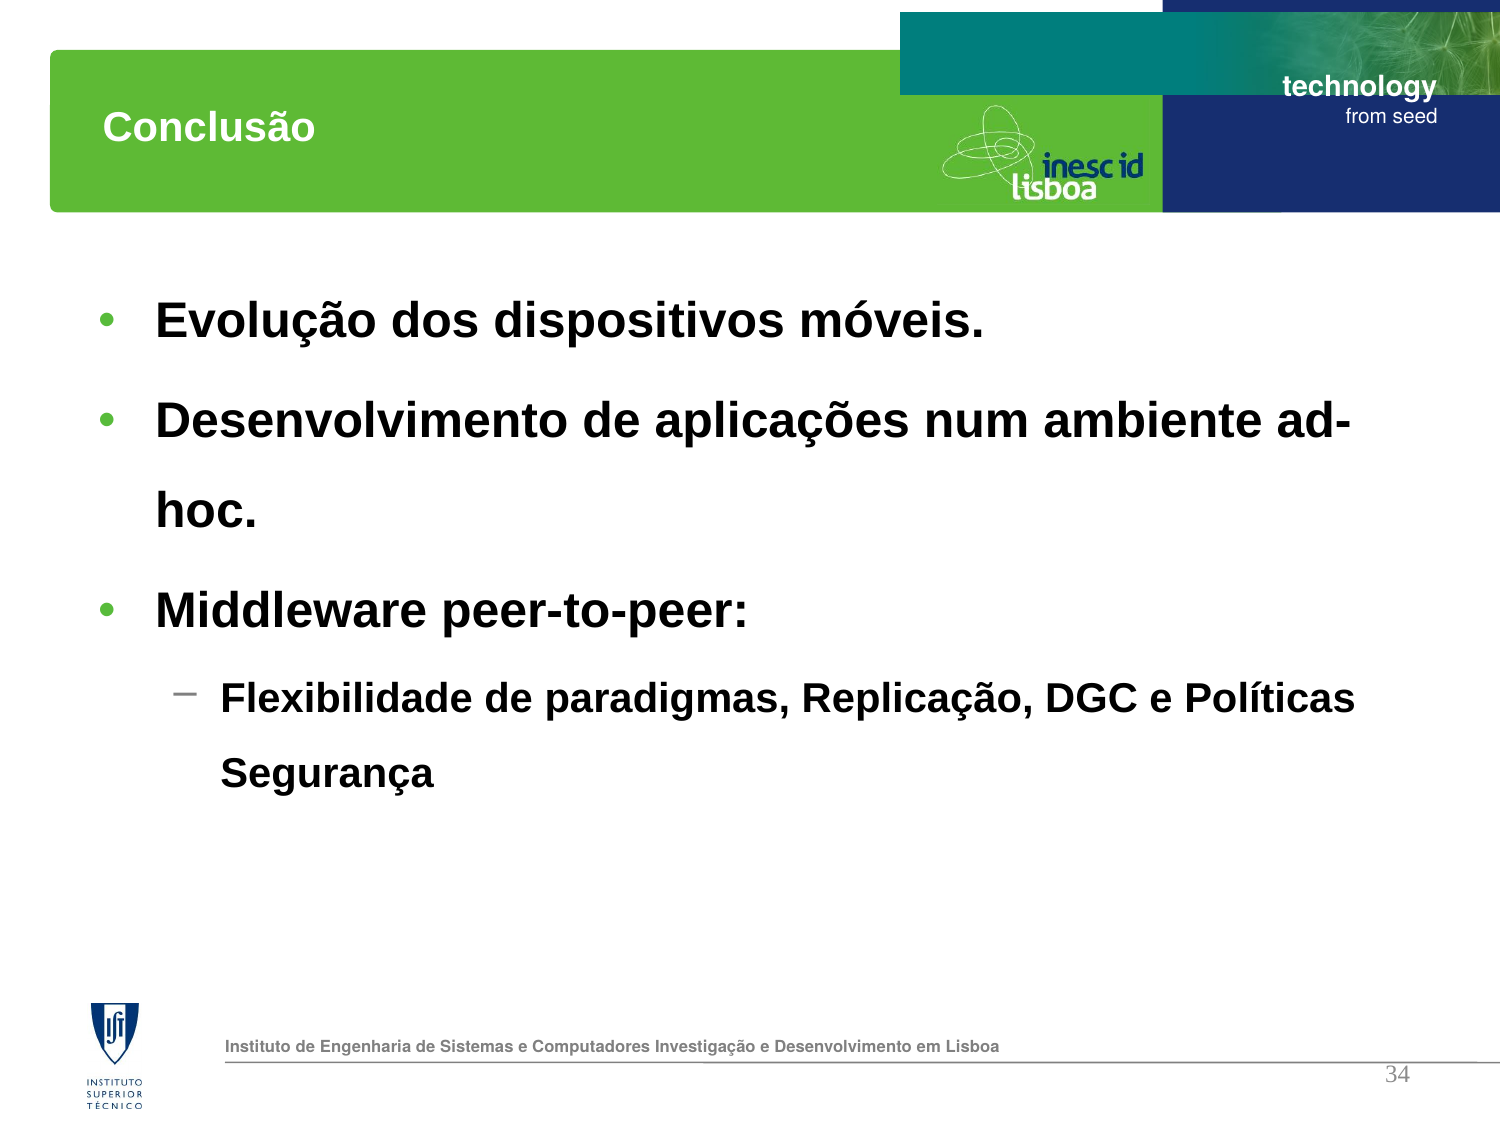

Conclusão
Evolução dos dispositivos móveis.
Desenvolvimento de aplicações num ambiente ad-hoc.
Middleware peer-to-peer:
Flexibilidade de paradigmas, Replicação, DGC e Políticas Segurança
34